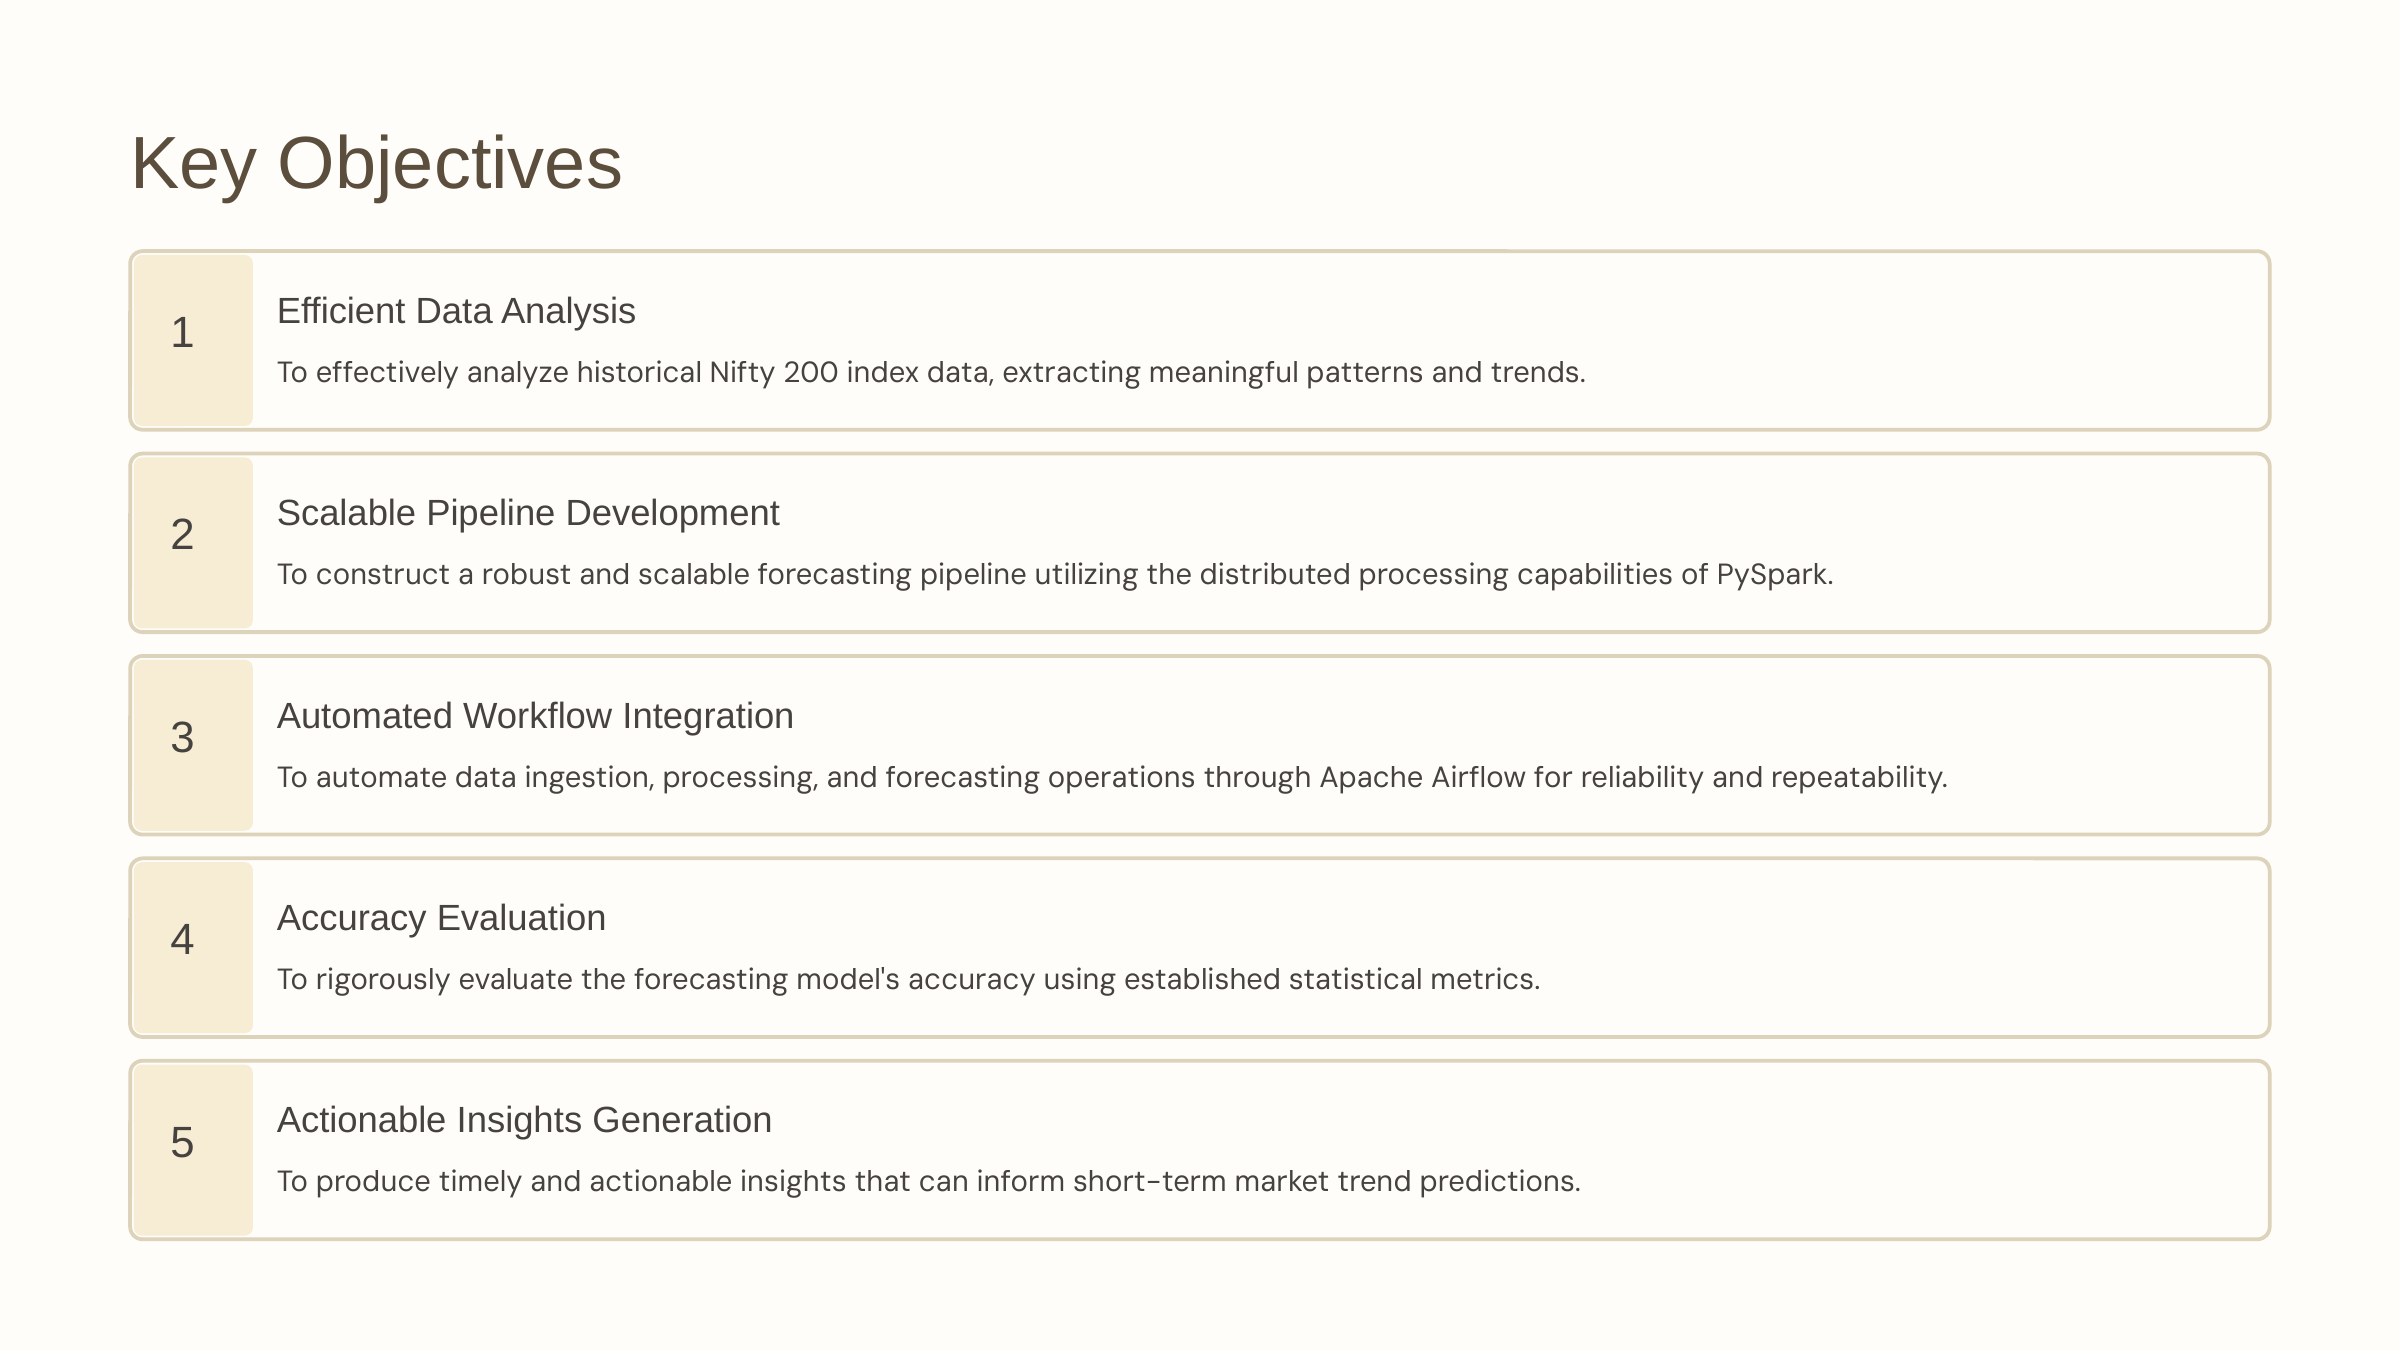

Key Objectives

Efficient Data Analysis
1
To effectively analyze historical Nifty 200 index data, extracting meaningful patterns and trends.

Scalable Pipeline Development
2
To construct a robust and scalable forecasting pipeline utilizing the distributed processing capabilities of PySpark.

Automated Workflow Integration
3
To automate data ingestion, processing, and forecasting operations through Apache Airflow for reliability and repeatability.

Accuracy Evaluation
4
To rigorously evaluate the forecasting model's accuracy using established statistical metrics.

Actionable Insights Generation
5
To produce timely and actionable insights that can inform short-term market trend predictions.